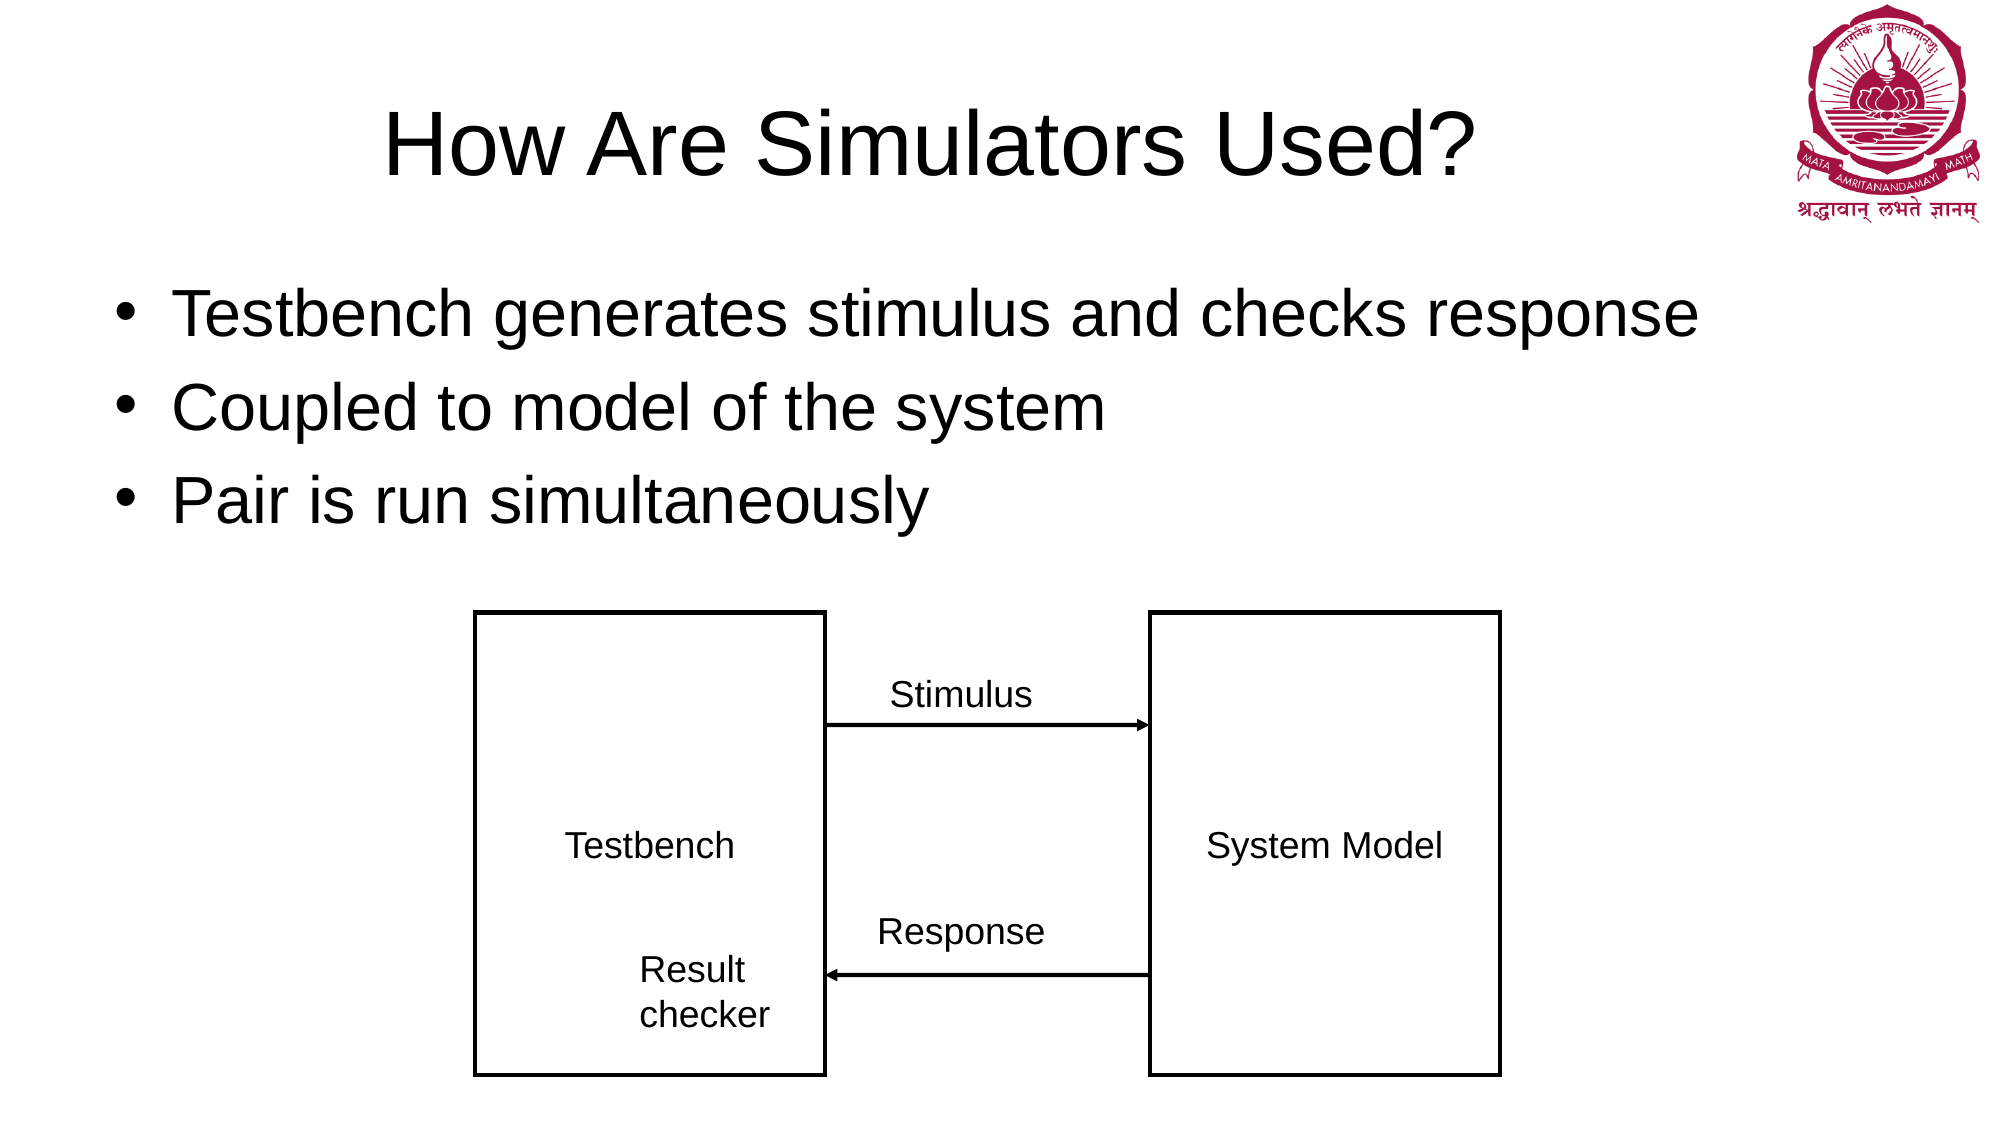

# How Are Simulators Used?
Testbench generates stimulus and checks response
Coupled to model of the system
Pair is run simultaneously
Testbench
System Model
Stimulus

Response
Result checker